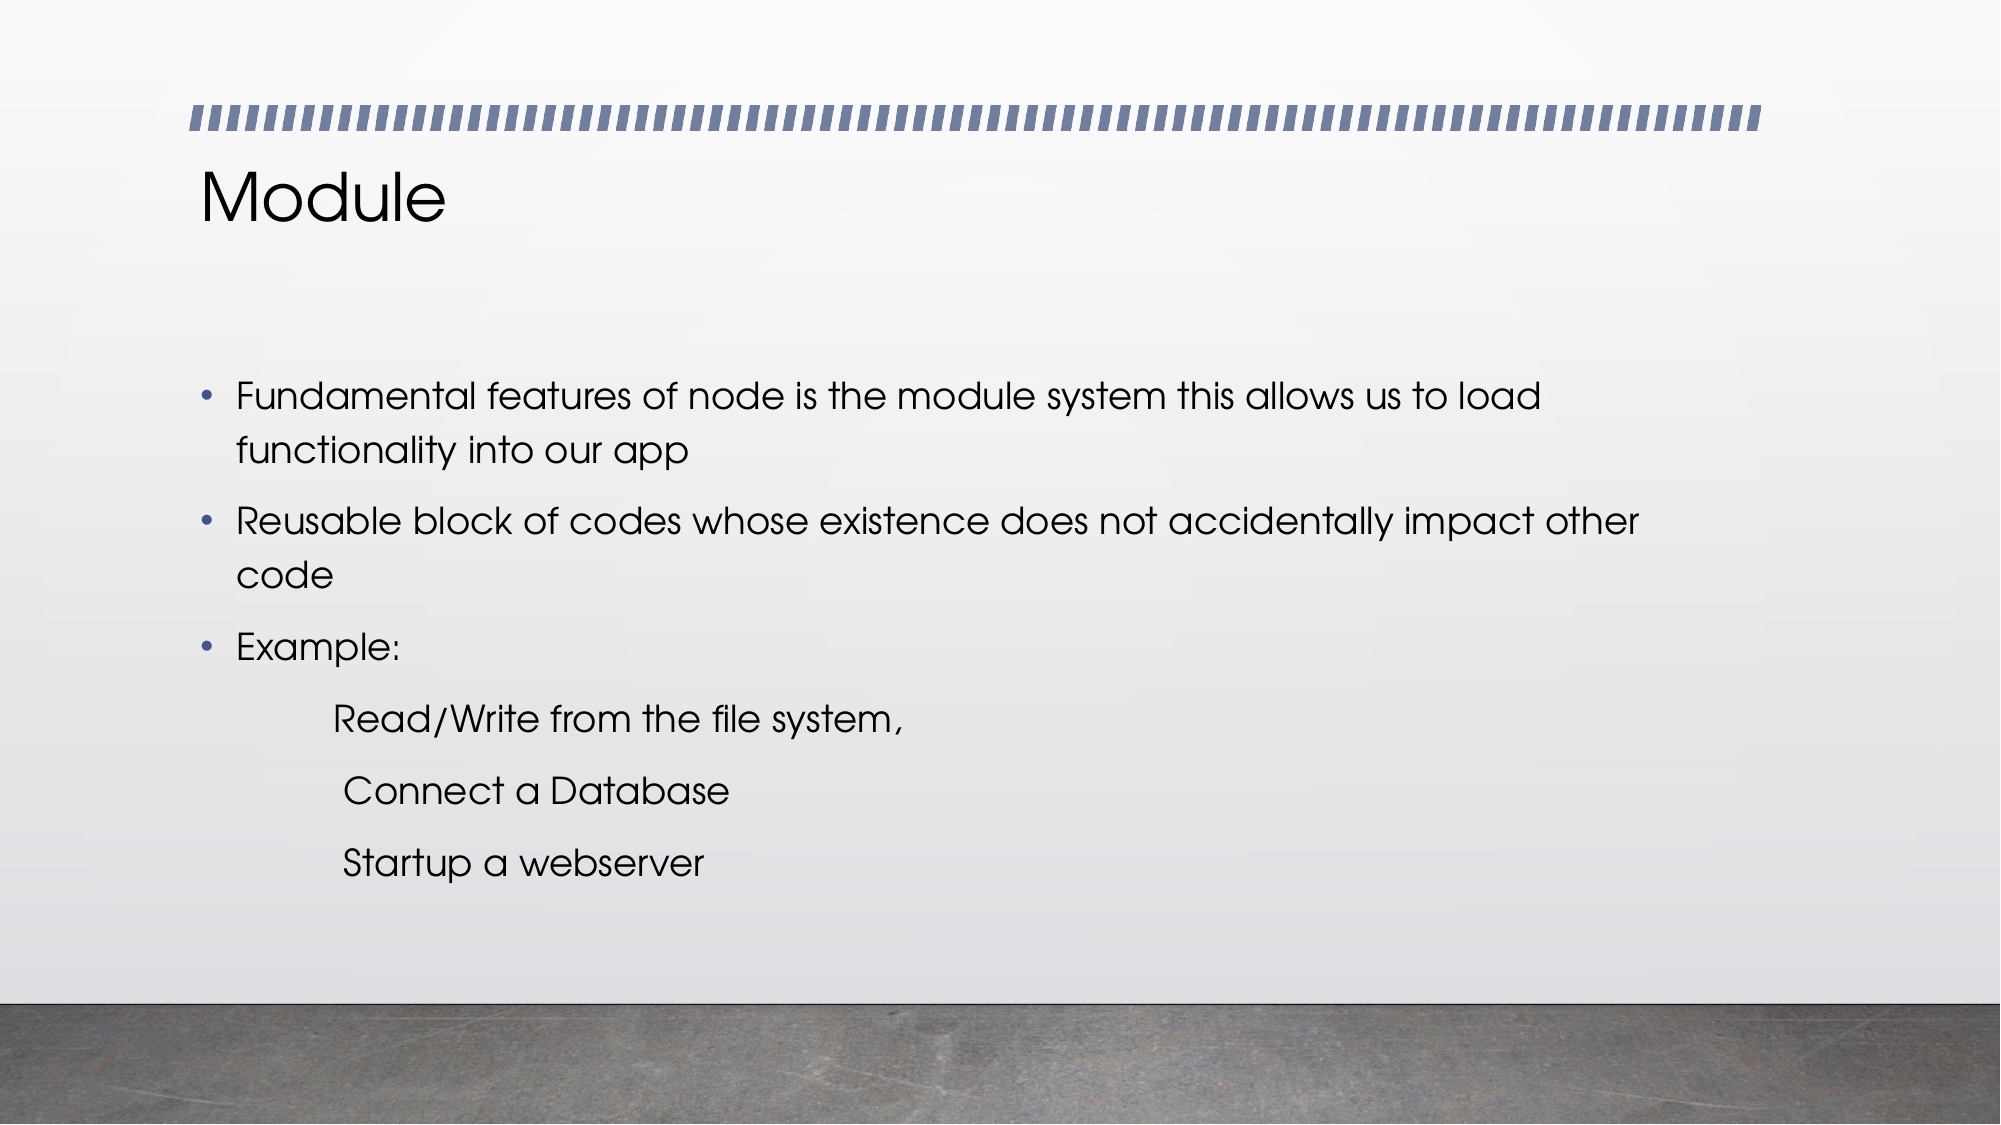

# Module
Fundamental features of node is the module system this allows us to load functionality into our app
Reusable block of codes whose existence does not accidentally impact other code
Example:
	Read/Write from the file system,
              Connect a Database
              Startup a webserver